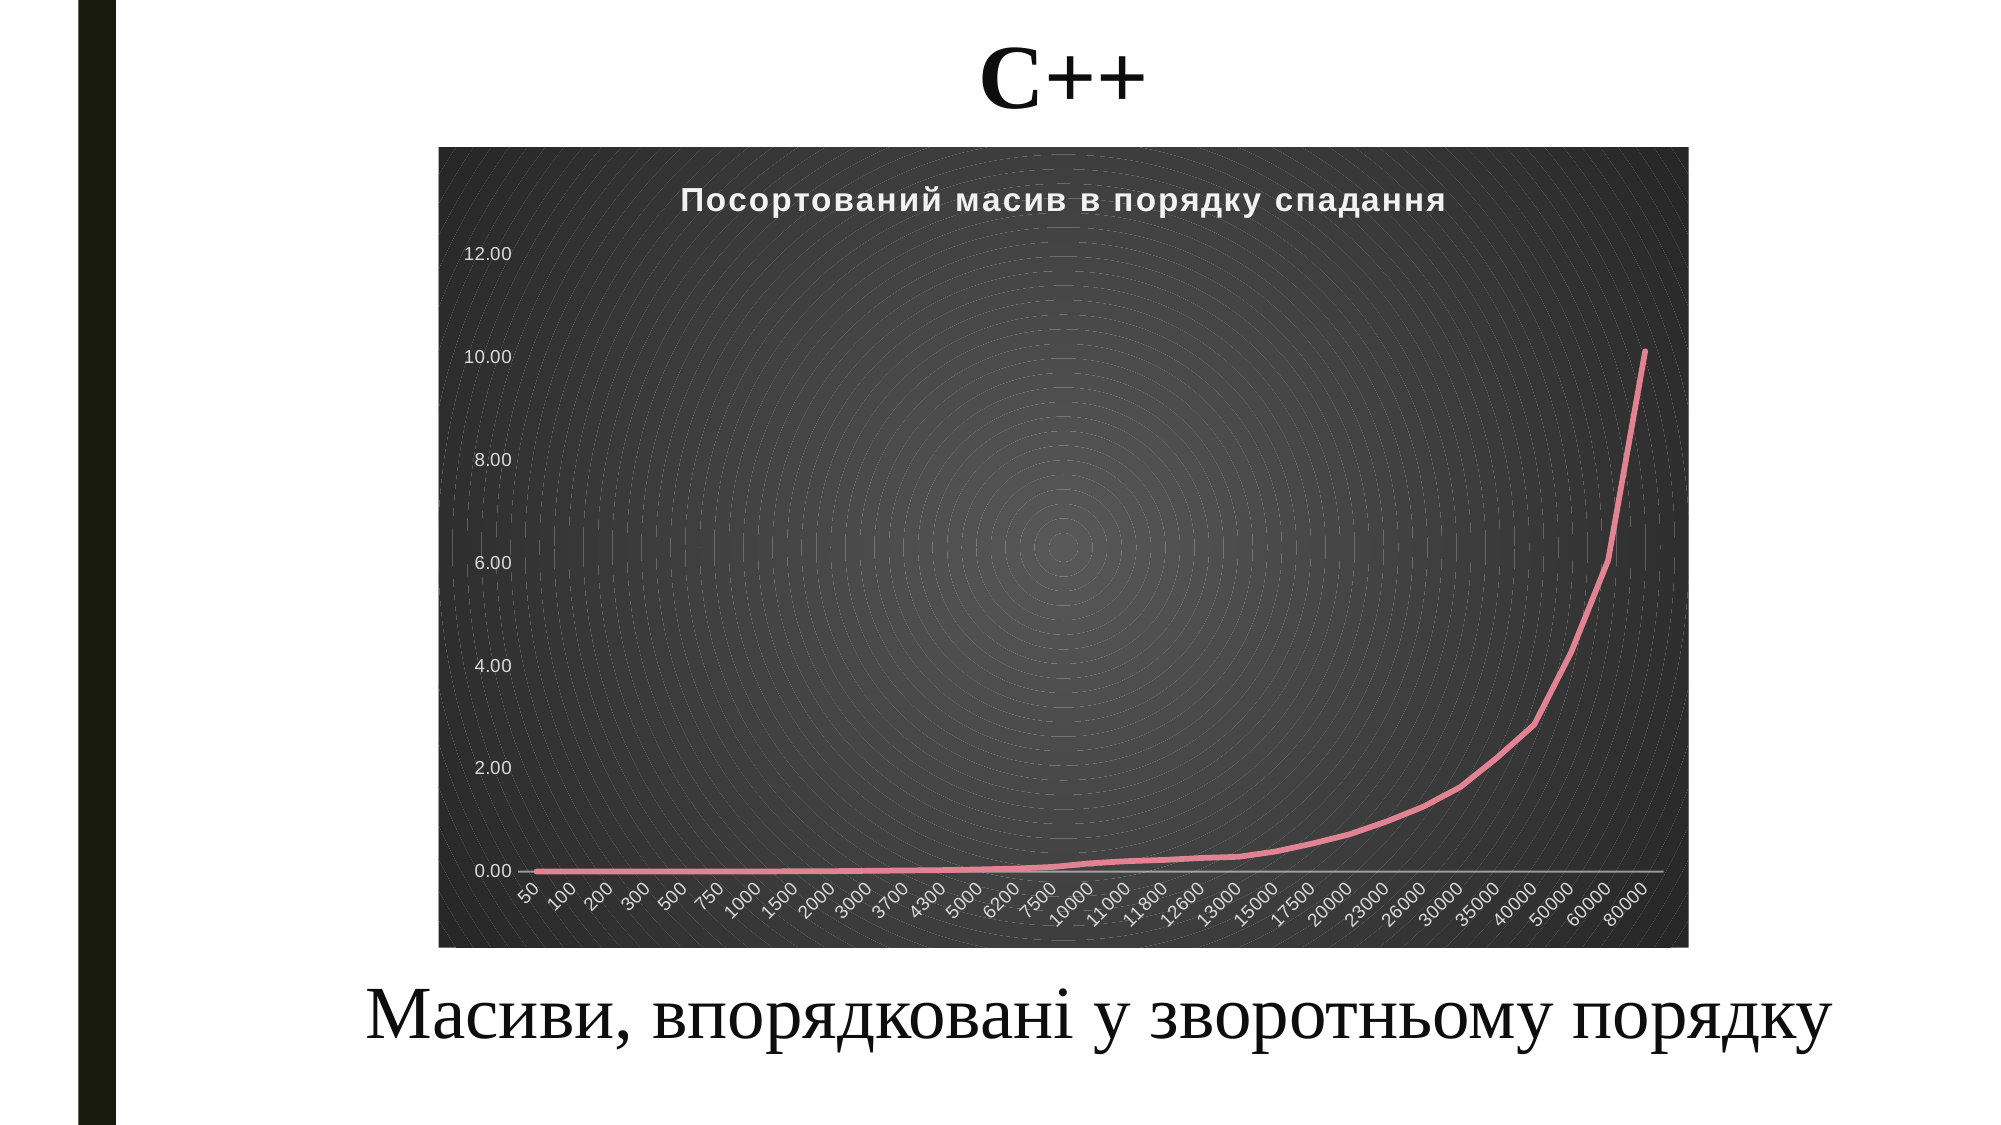

# C++

### Chart: Посортований масив в порядку спадання

| Category |  |
|---|---|
| 50 | 0.0 |
| 100 | 0.0 |
| 200 | 0.0 |
| 300 | 0.0 |
| 500 | 0.001 |
| 750 | 0.001 |
| 1000 | 0.001 |
| 1500 | 0.004 |
| 2000 | 0.006 |
| 3000 | 0.013 |
| 3700 | 0.02 |
| 4300 | 0.027 |
| 5000 | 0.041 |
| 6200 | 0.058 |
| 7500 | 0.09 |
| 10000 | 0.16 |
| 11000 | 0.201 |
| 11800 | 0.226 |
| 12600 | 0.263 |
| 13000 | 0.286 |
| 15000 | 0.389 |
| 17500 | 0.543 |
| 20000 | 0.723 |
| 23000 | 0.971 |
| 26000 | 1.26 |
| 30000 | 1.642 |
| 35000 | 2.216 |
| 40000 | 2.855 |
| 50000 | 4.263 |
| 60000 | 6.052 |
| 80000 | 10.112 |
Масиви, впорядковані у зворотньому порядку